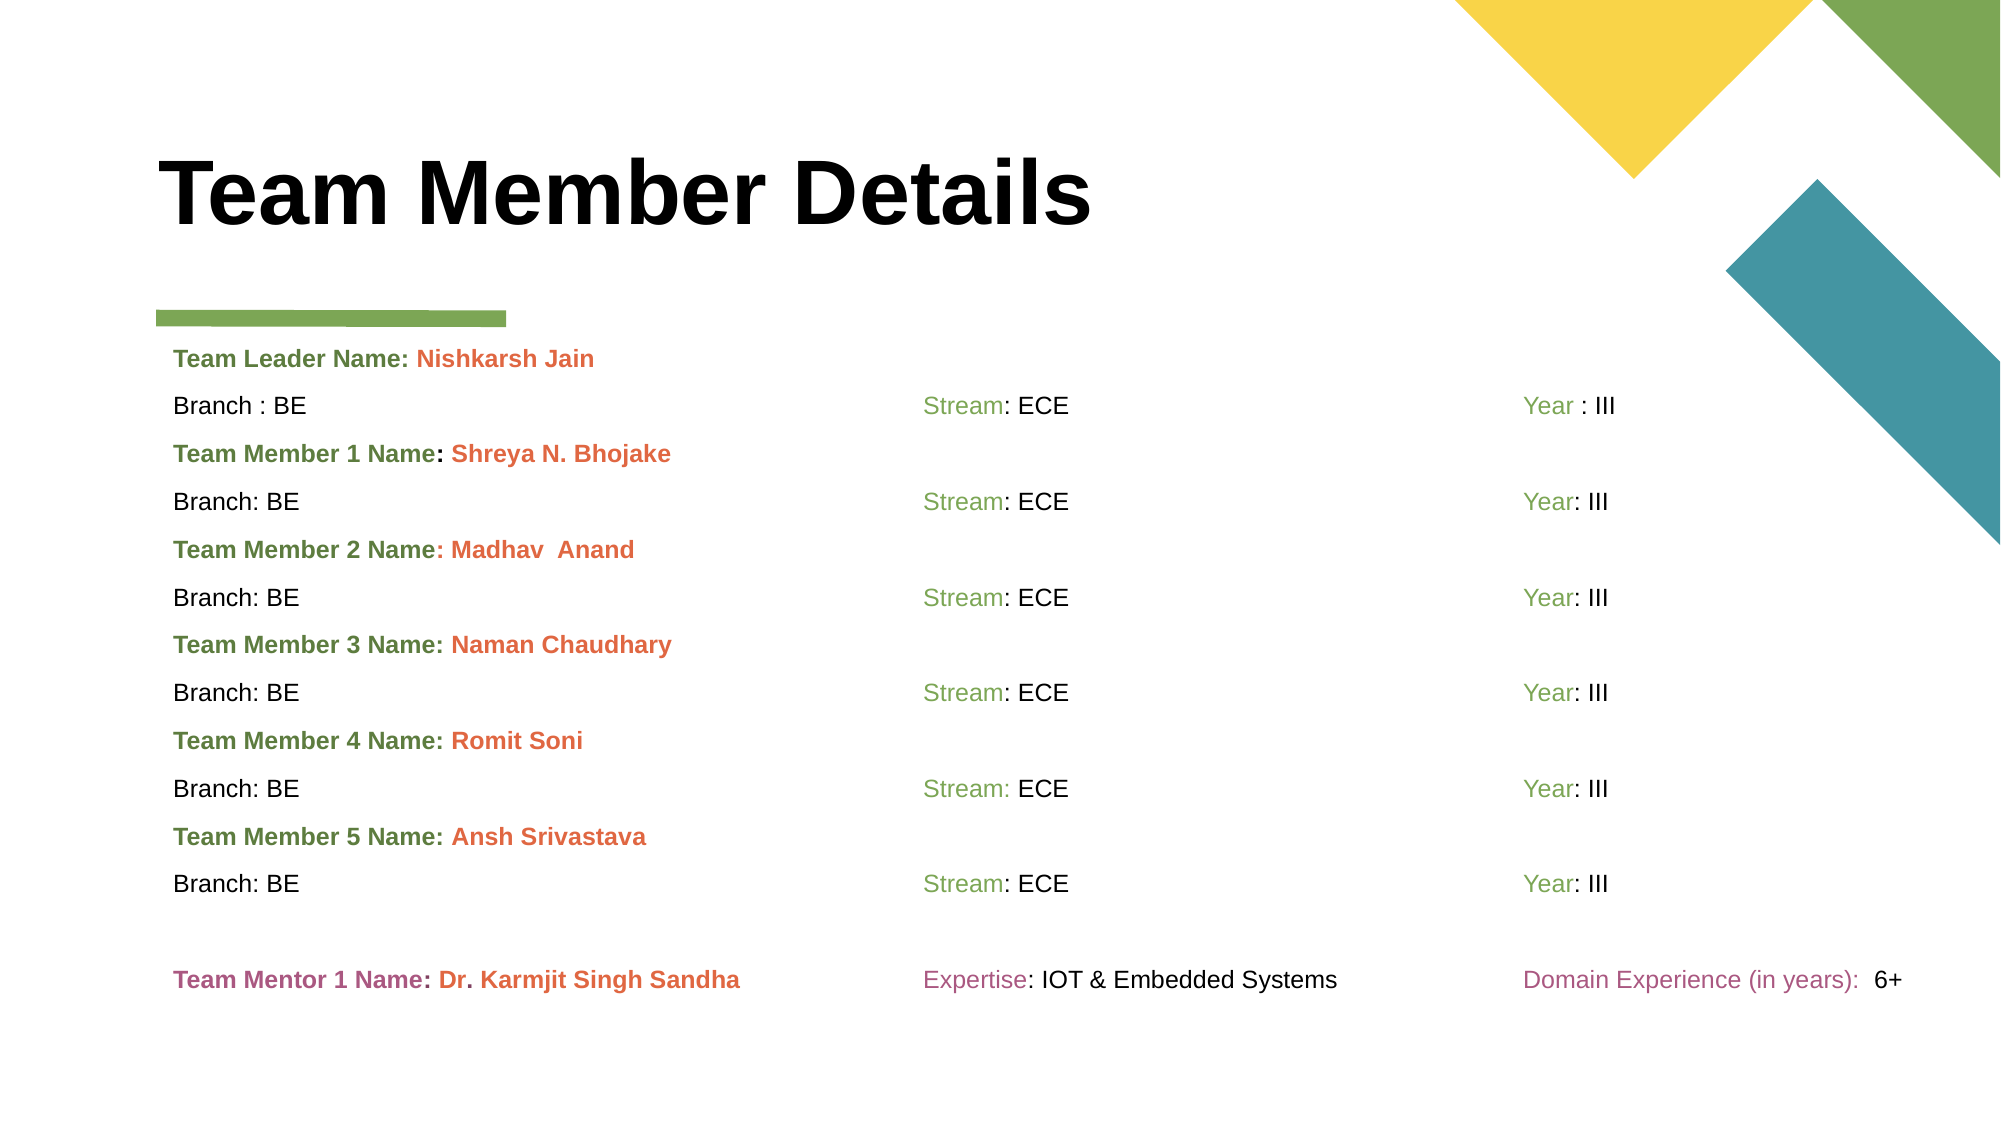

# Team Member Details
Team Leader Name: Nishkarsh Jain
Branch : BE					Stream: ECE				Year : III
Team Member 1 Name: Shreya N. Bhojake
Branch: BE					Stream: ECE				Year: III
Team Member 2 Name: Madhav  Anand
Branch: BE					Stream: ECE				Year: III
Team Member 3 Name: Naman Chaudhary
Branch: BE					Stream: ECE				Year: III
Team Member 4 Name: Romit Soni
Branch: BE					Stream: ECE				Year: III
Team Member 5 Name: Ansh Srivastava
Branch: BE					Stream: ECE				Year: III

Team Mentor 1 Name: Dr. Karmjit Singh Sandha 		Expertise: IOT & Embedded Systems 		Domain Experience (in years):  6+